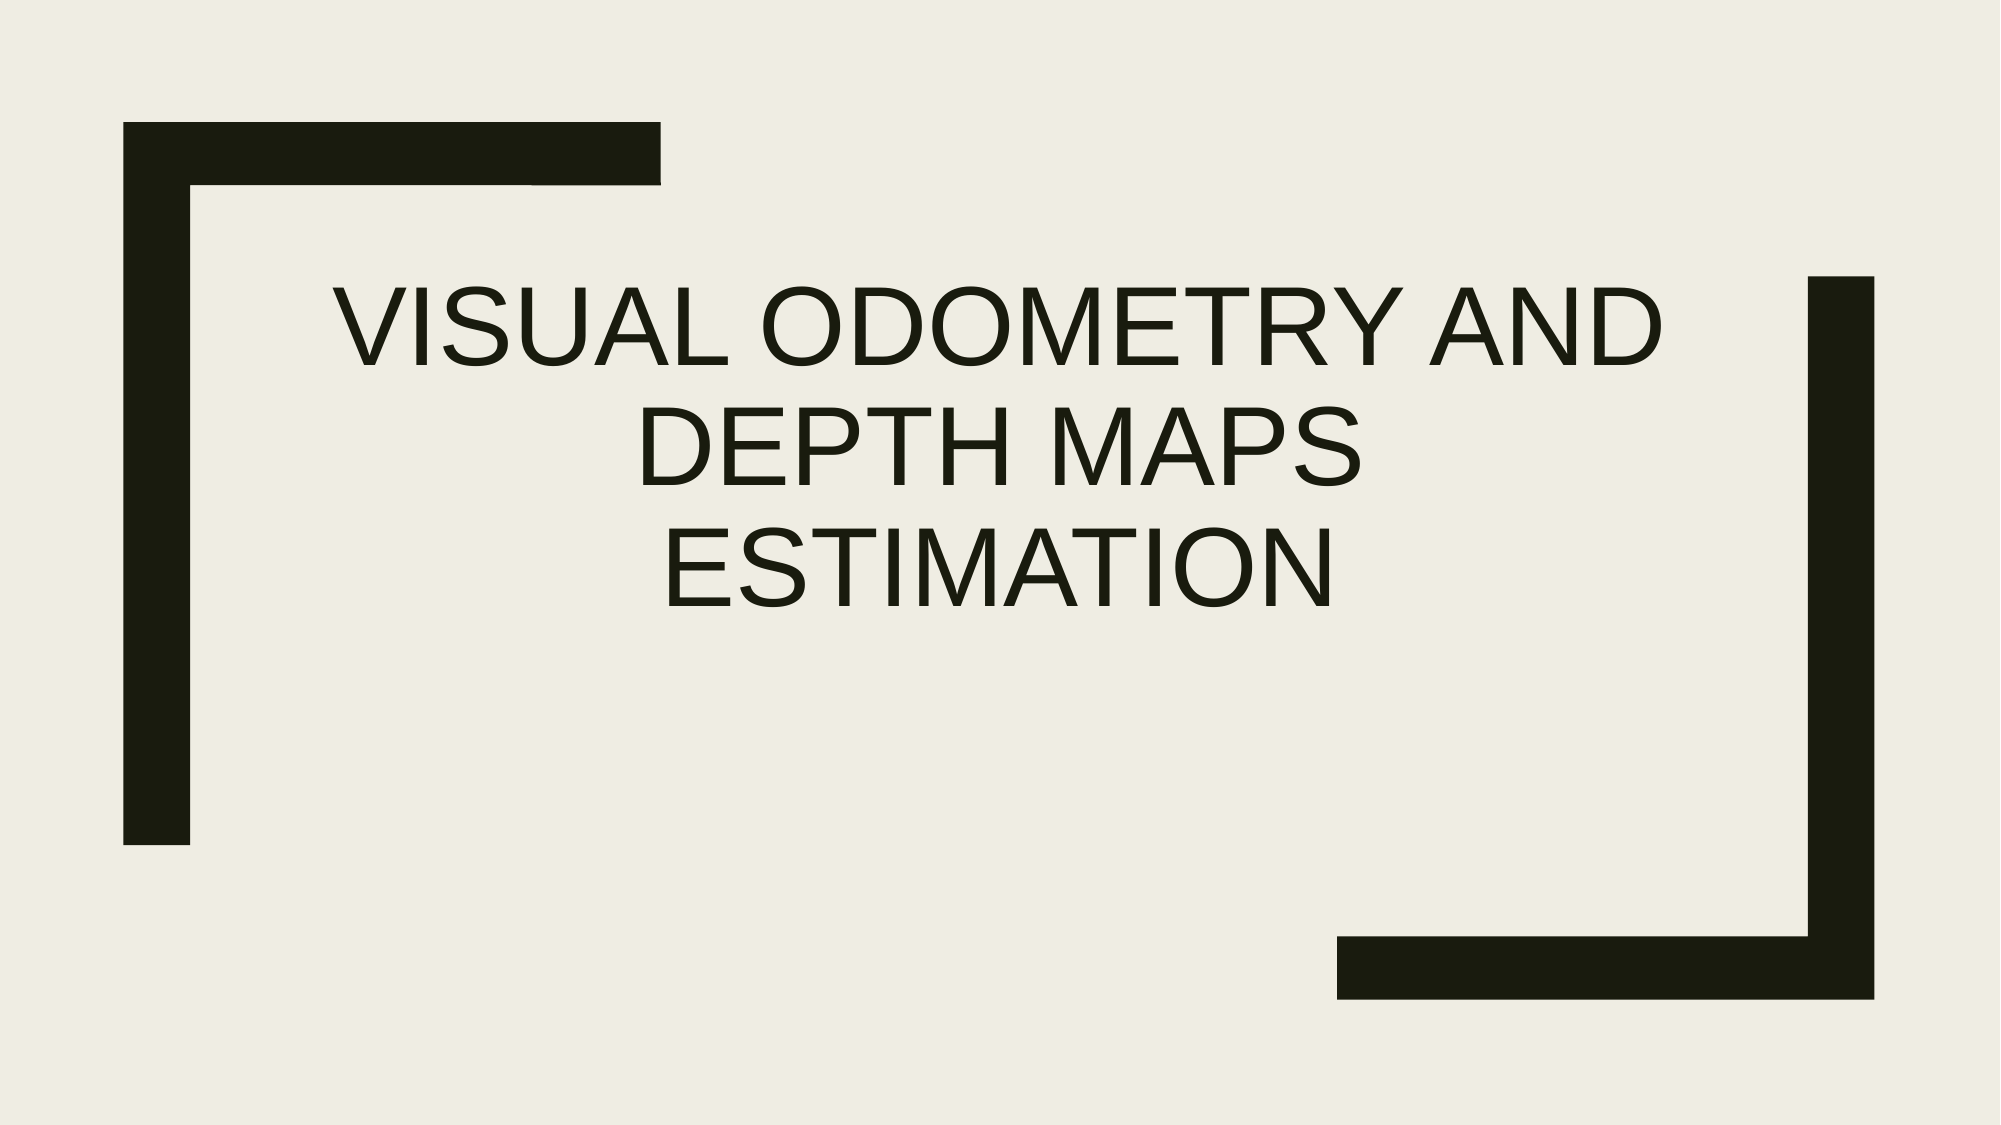

# Visual odometry and depth maps estimation